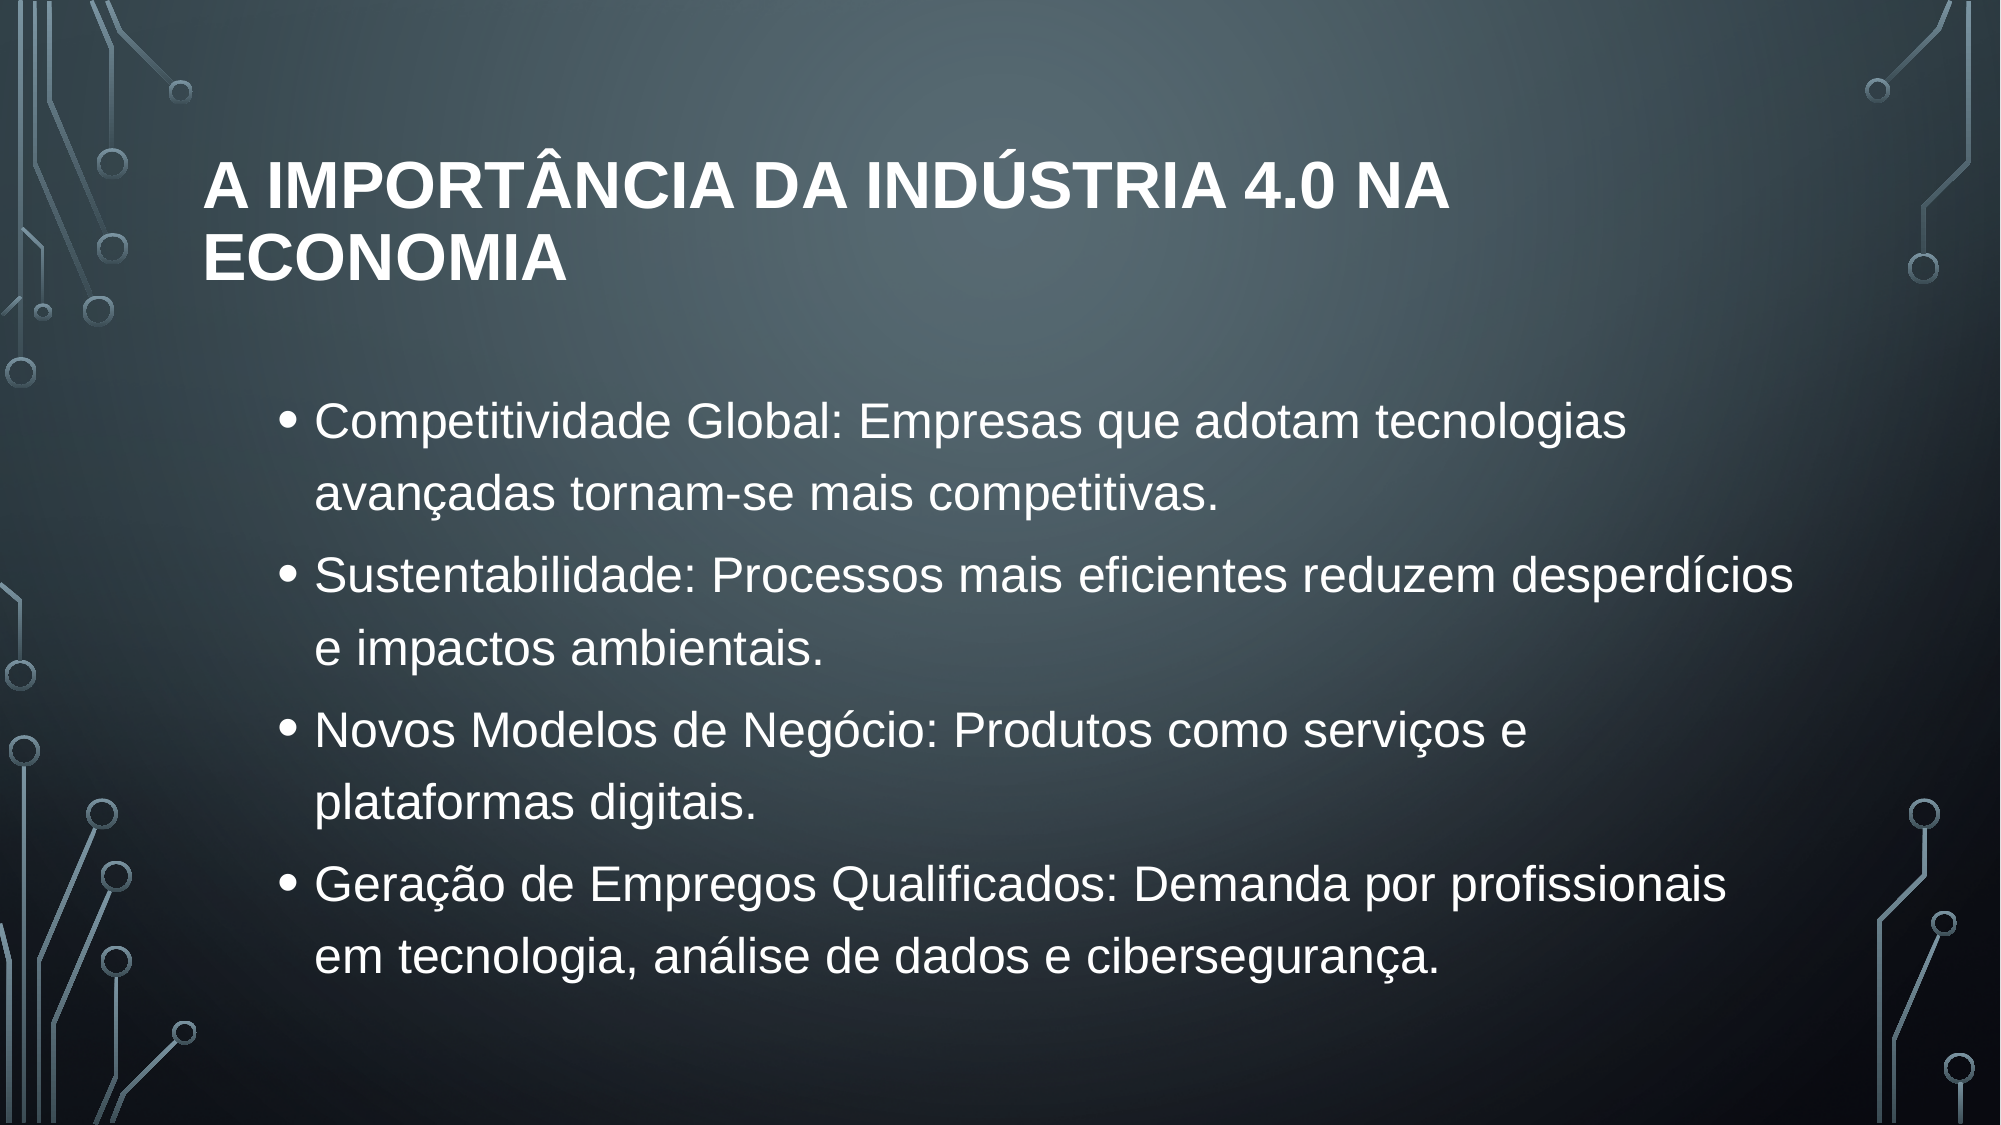

# A Importância da Indústria 4.0 na Economia
Competitividade Global: Empresas que adotam tecnologias avançadas tornam-se mais competitivas.
Sustentabilidade: Processos mais eficientes reduzem desperdícios e impactos ambientais.
Novos Modelos de Negócio: Produtos como serviços e plataformas digitais.
Geração de Empregos Qualificados: Demanda por profissionais em tecnologia, análise de dados e cibersegurança.